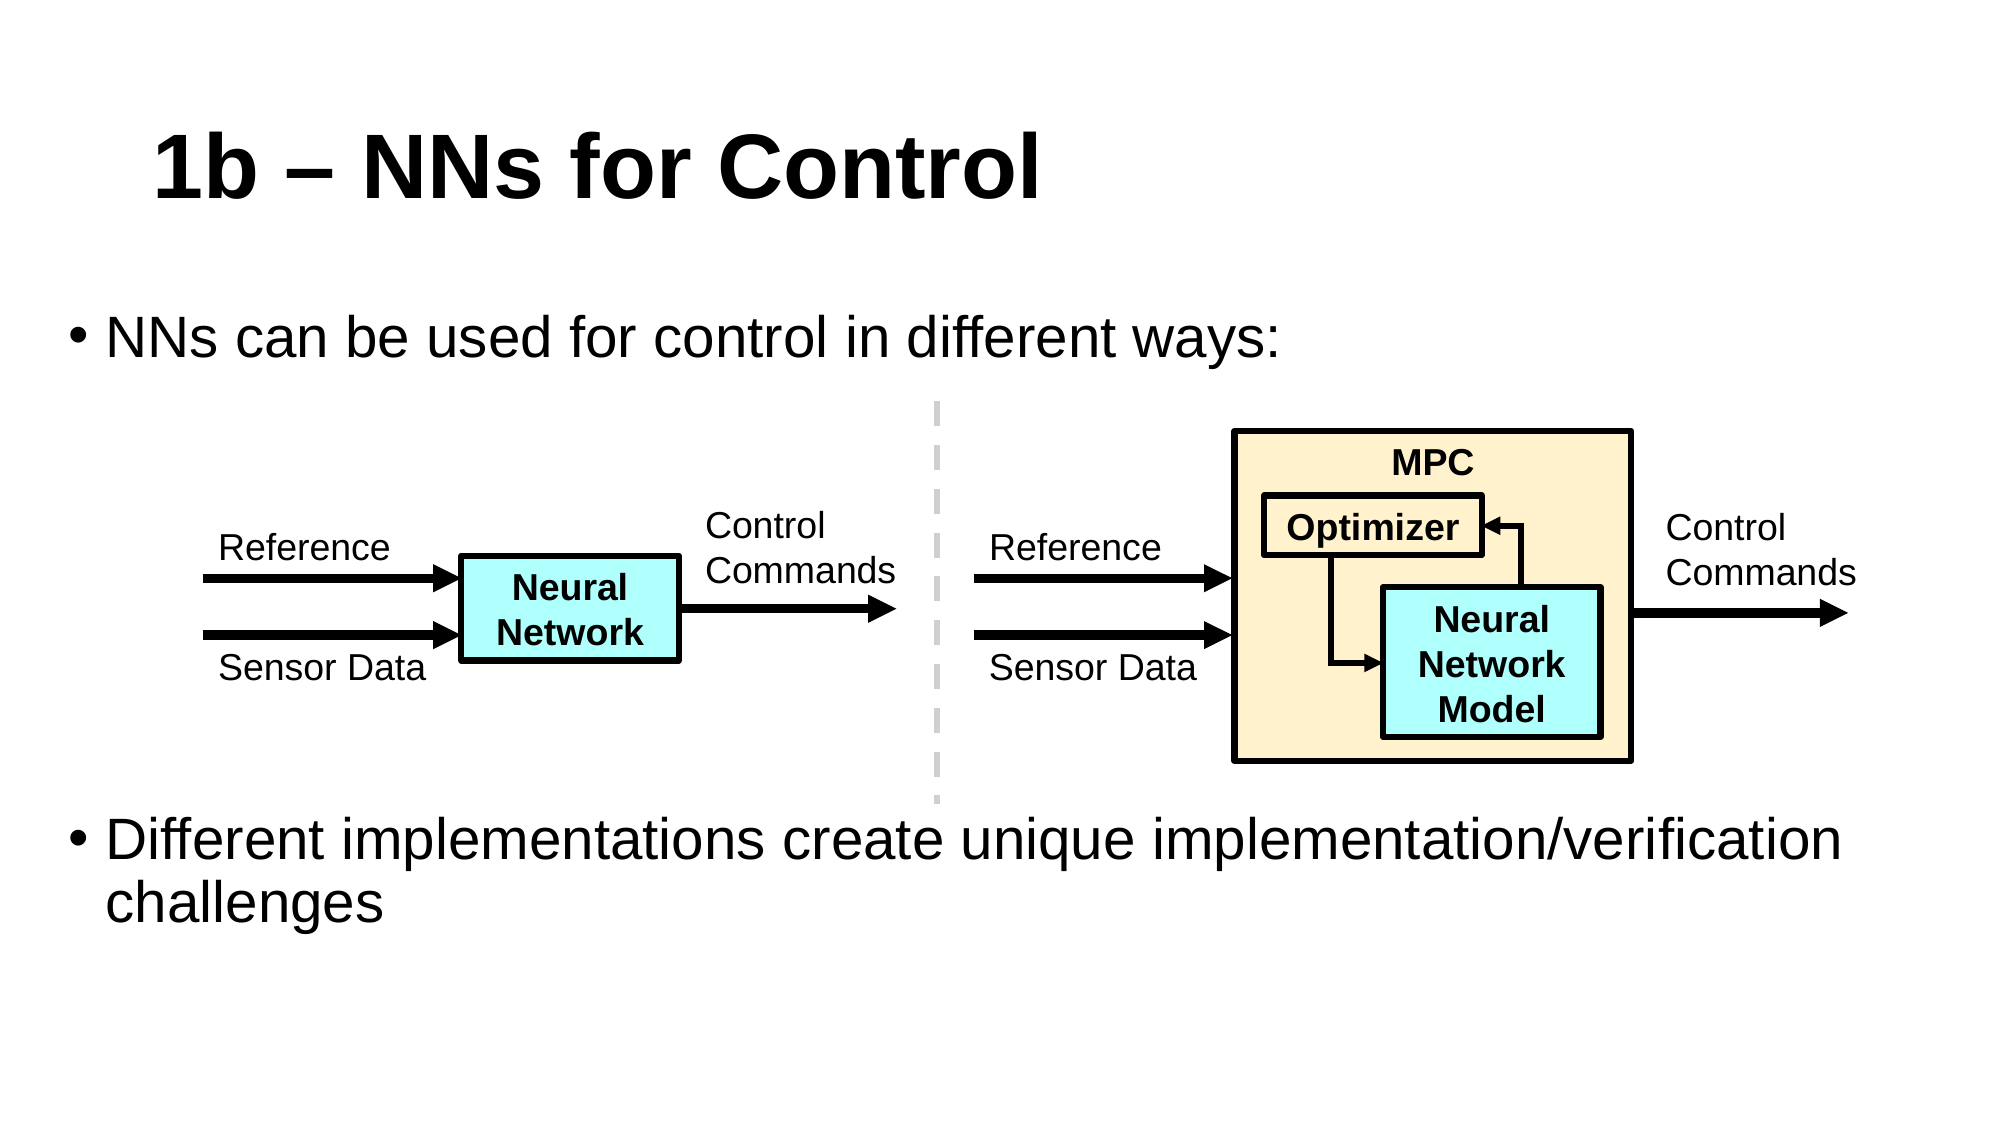

# 1b – NNs for Control
NNs can be used for control in different ways:

Different implementations create unique implementation/verification challenges
MPC

Control Commands
Optimizer
Control Commands
Reference
Reference
Neural Network
Neural Network Model
Sensor Data
Sensor Data